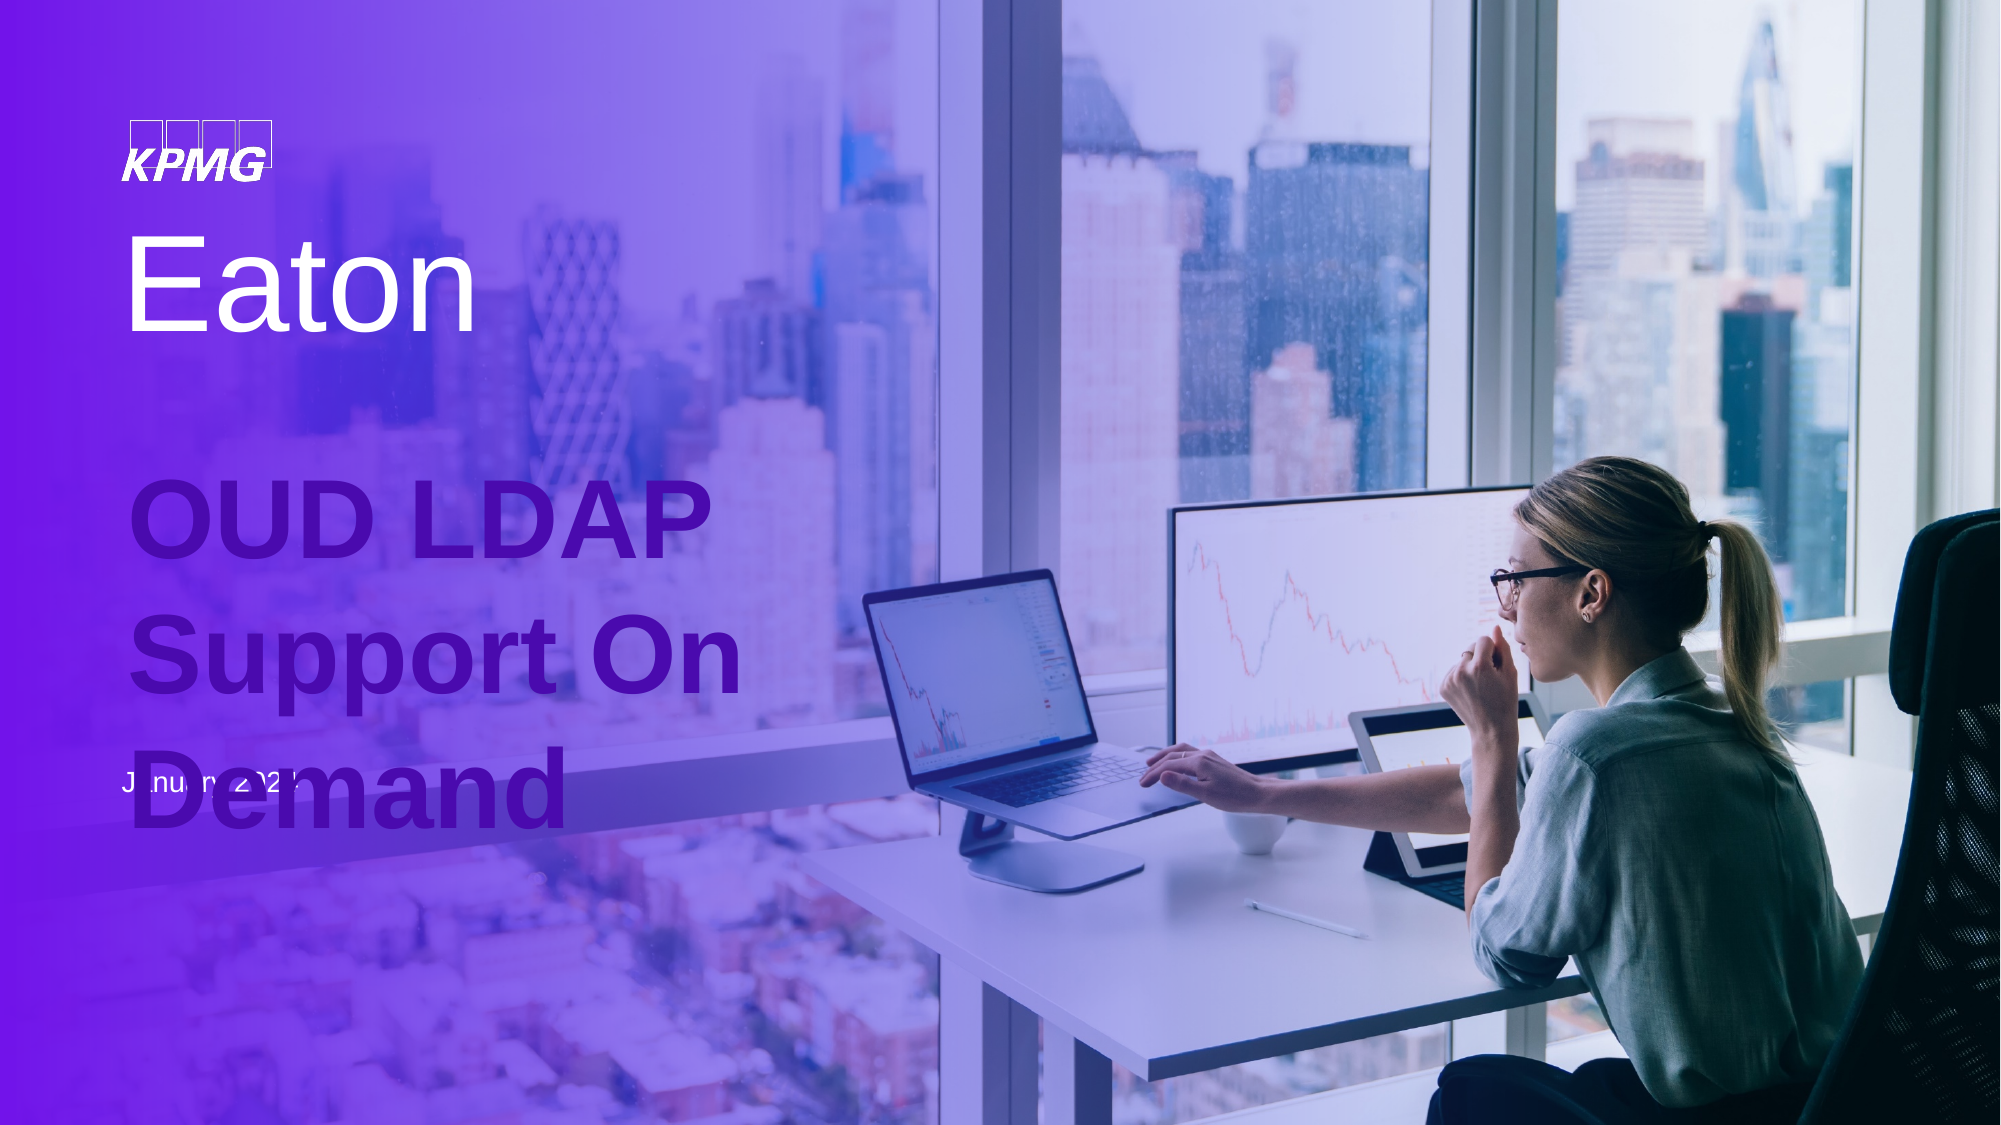

# Eaton
OUD LDAP Support On Demand

January 2024